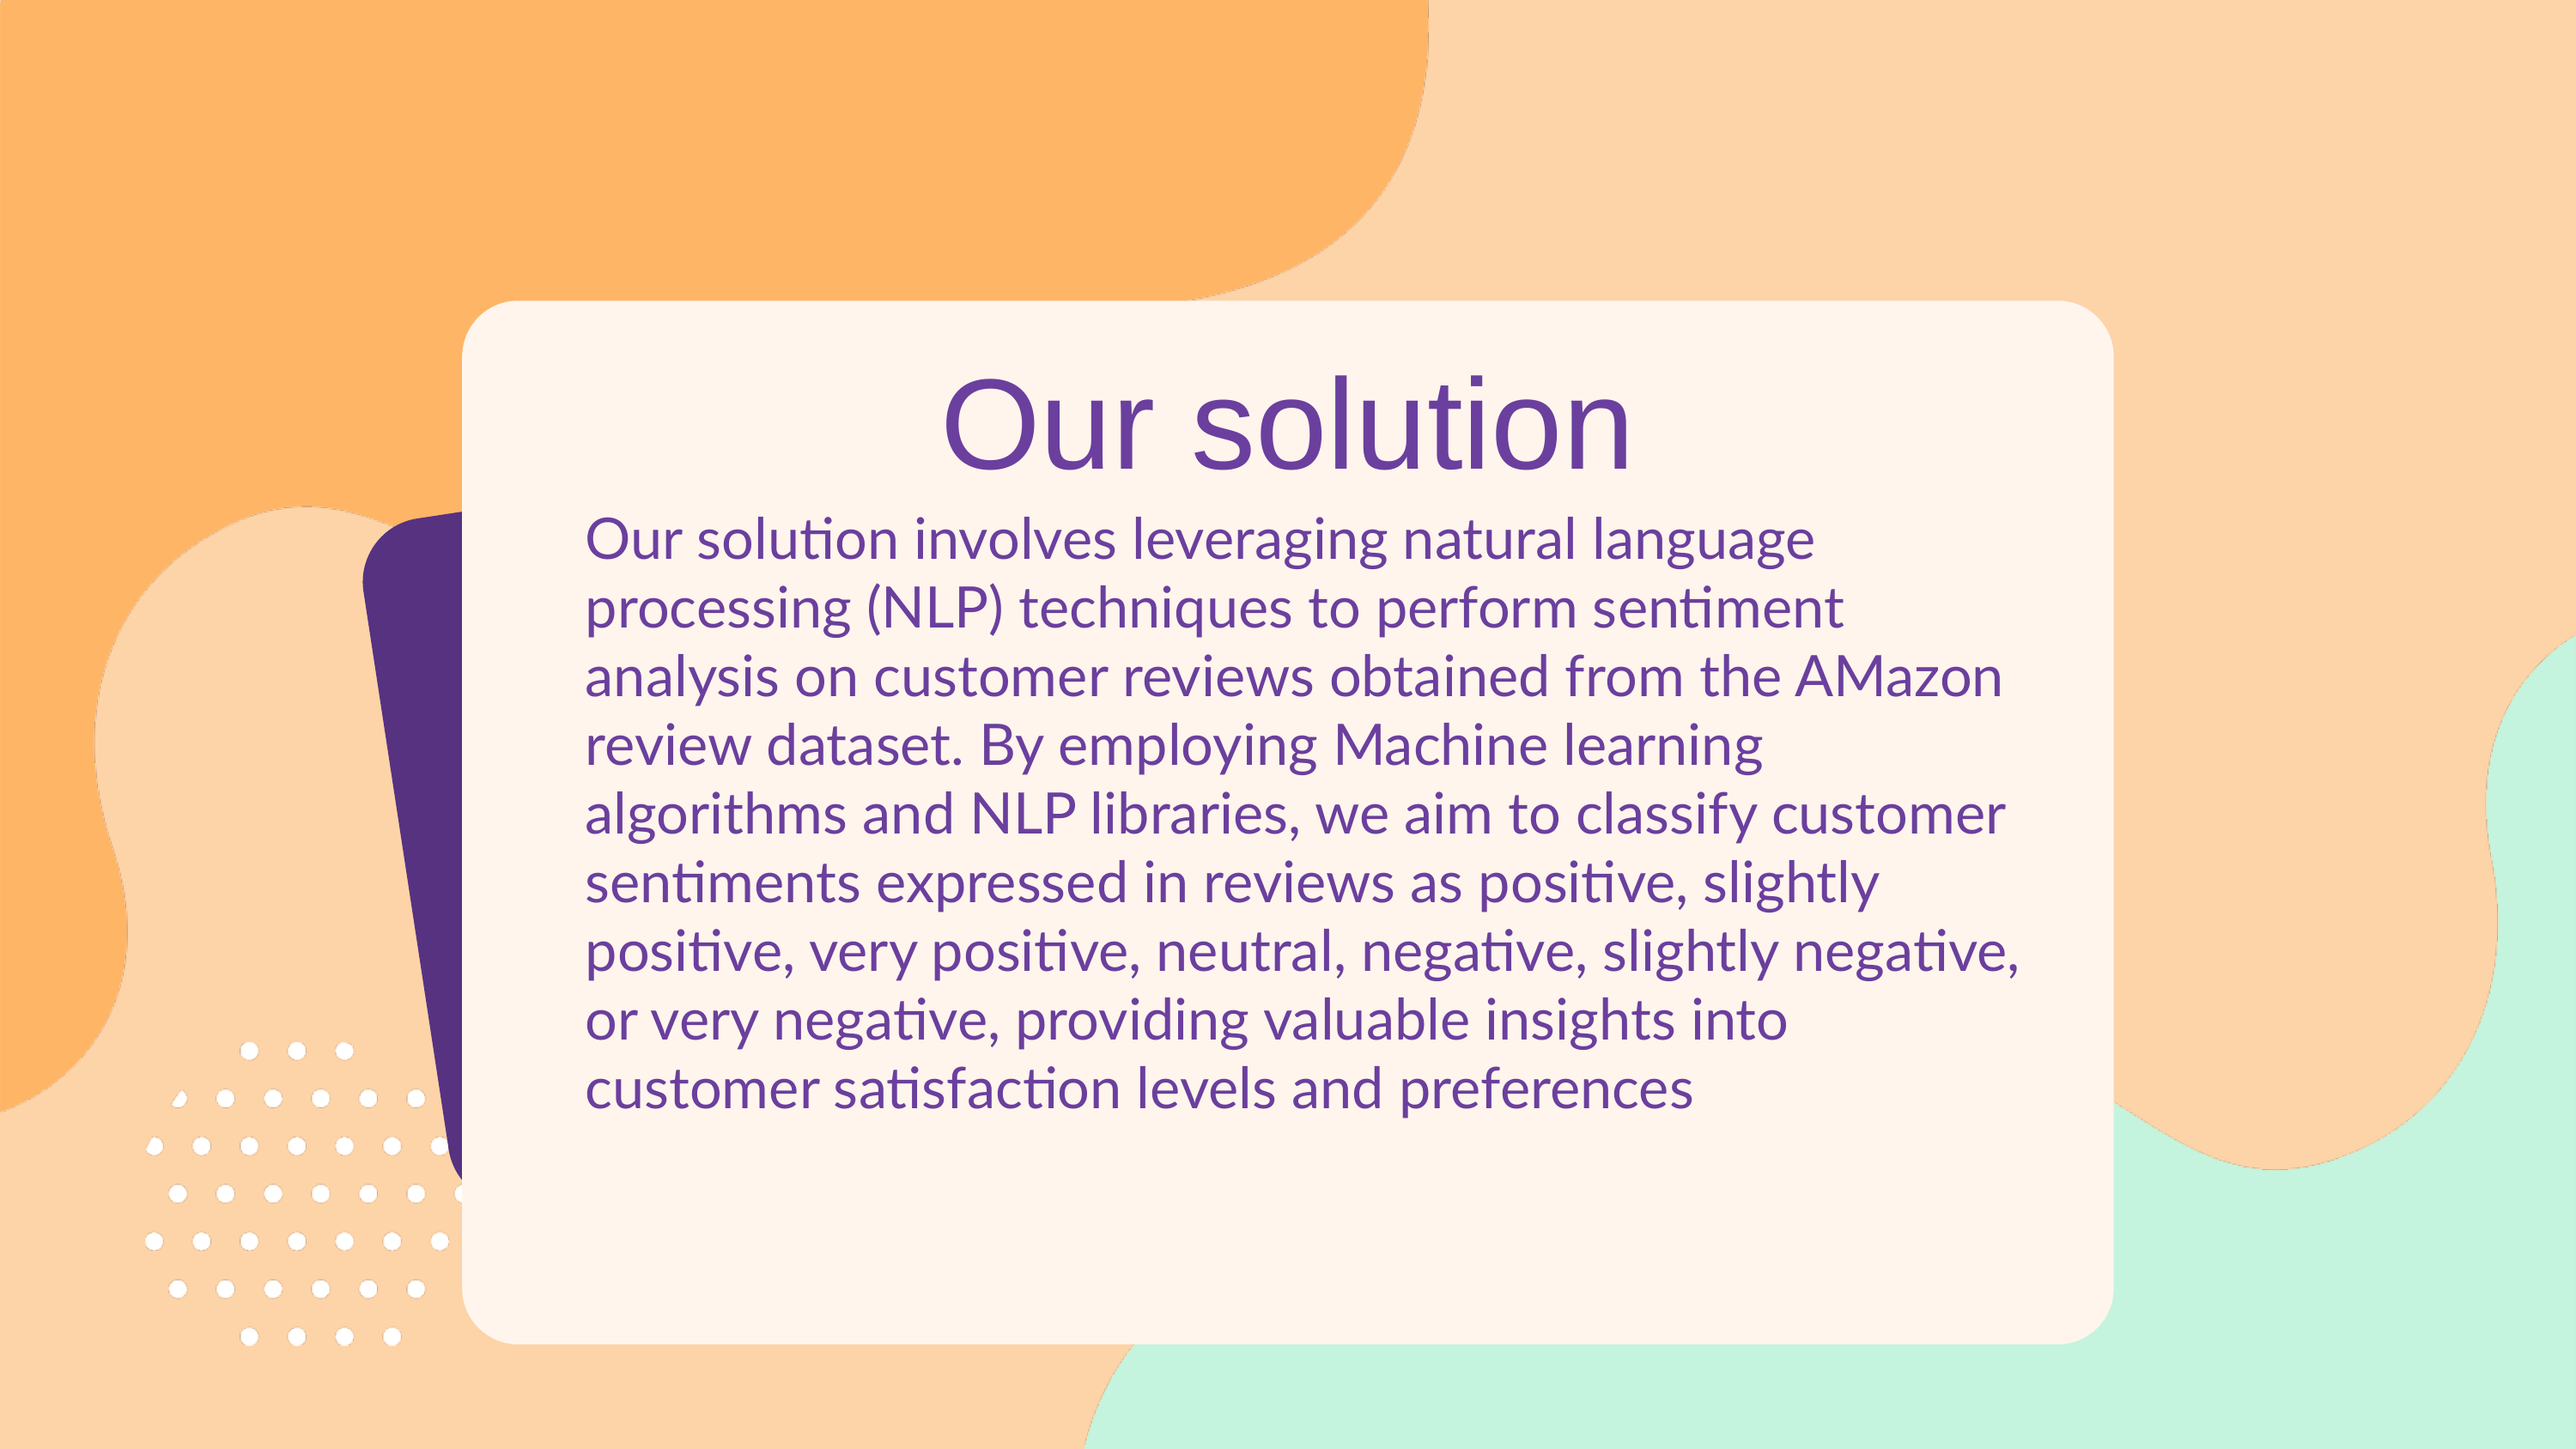

Our solution

Our solution involves leveraging natural language processing (NLP) techniques to perform sentiment analysis on customer reviews obtained from the AMazon review dataset. By employing Machine learning algorithms and NLP libraries, we aim to classify customer sentiments expressed in reviews as positive, slightly positive, very positive, neutral, negative, slightly negative, or very negative, providing valuable insights into customer satisfaction levels and preferences